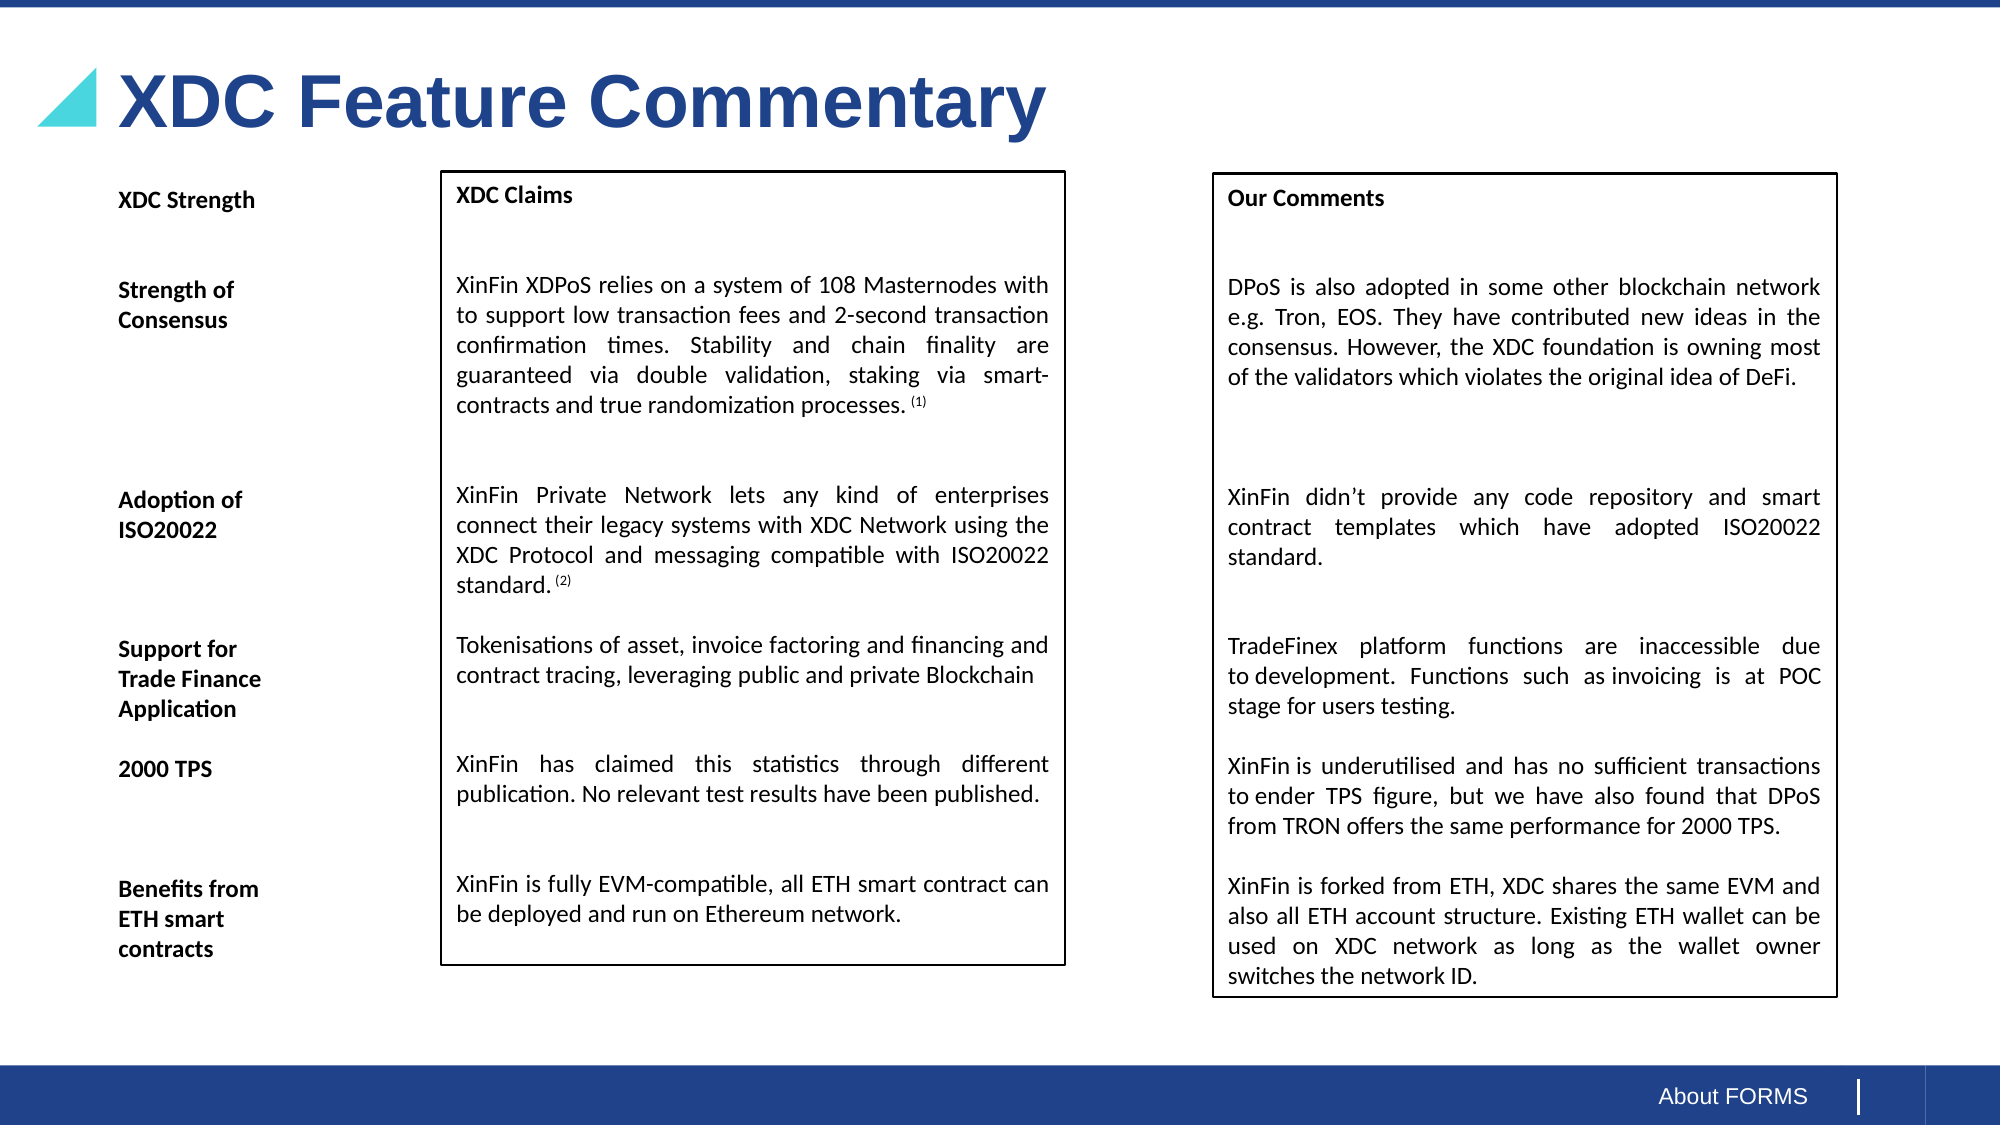

XDC Feature Commentary

XDC Claims

XinFin XDPoS relies on a system of 108 Masternodes with to support low transaction fees and 2-second transaction confirmation times. Stability and chain finality are guaranteed via double validation, staking via smart-contracts and true randomization processes. (1)

XinFin Private Network lets any kind of enterprises connect their legacy systems with XDC Network using the XDC Protocol and messaging compatible with ISO20022 standard. (2)

Tokenisations of asset, invoice factoring and financing and contract tracing, leveraging public and private Blockchain

XinFin has claimed this statistics through different publication. No relevant test results have been published.

XinFin is fully EVM-compatible, all ETH smart contract can be deployed and run on Ethereum network.

Our Comments

DPoS is also adopted in some other blockchain network e.g. Tron, EOS. They have contributed new ideas in the consensus. However, the XDC foundation is owning most of the validators which violates the original idea of DeFi.

XinFin didn’t provide any code repository and smart contract templates which have adopted ISO20022 standard.

TradeFinex platform functions are inaccessible due to development. Functions such as invoicing is at POC stage for users testing.

XinFin is underutilised and has no sufficient transactions to ender TPS figure, but we have also found that DPoS from TRON offers the same performance for 2000 TPS.

XinFin is forked from ETH, XDC shares the same EVM and also all ETH account structure. Existing ETH wallet can be used on XDC network as long as the wallet owner switches the network ID.
XDC Strength

Strength of Consensus

Adoption of ISO20022

Support for Trade Finance Application

2000 TPS

Benefits from ETH smart contracts

19

About FORMS